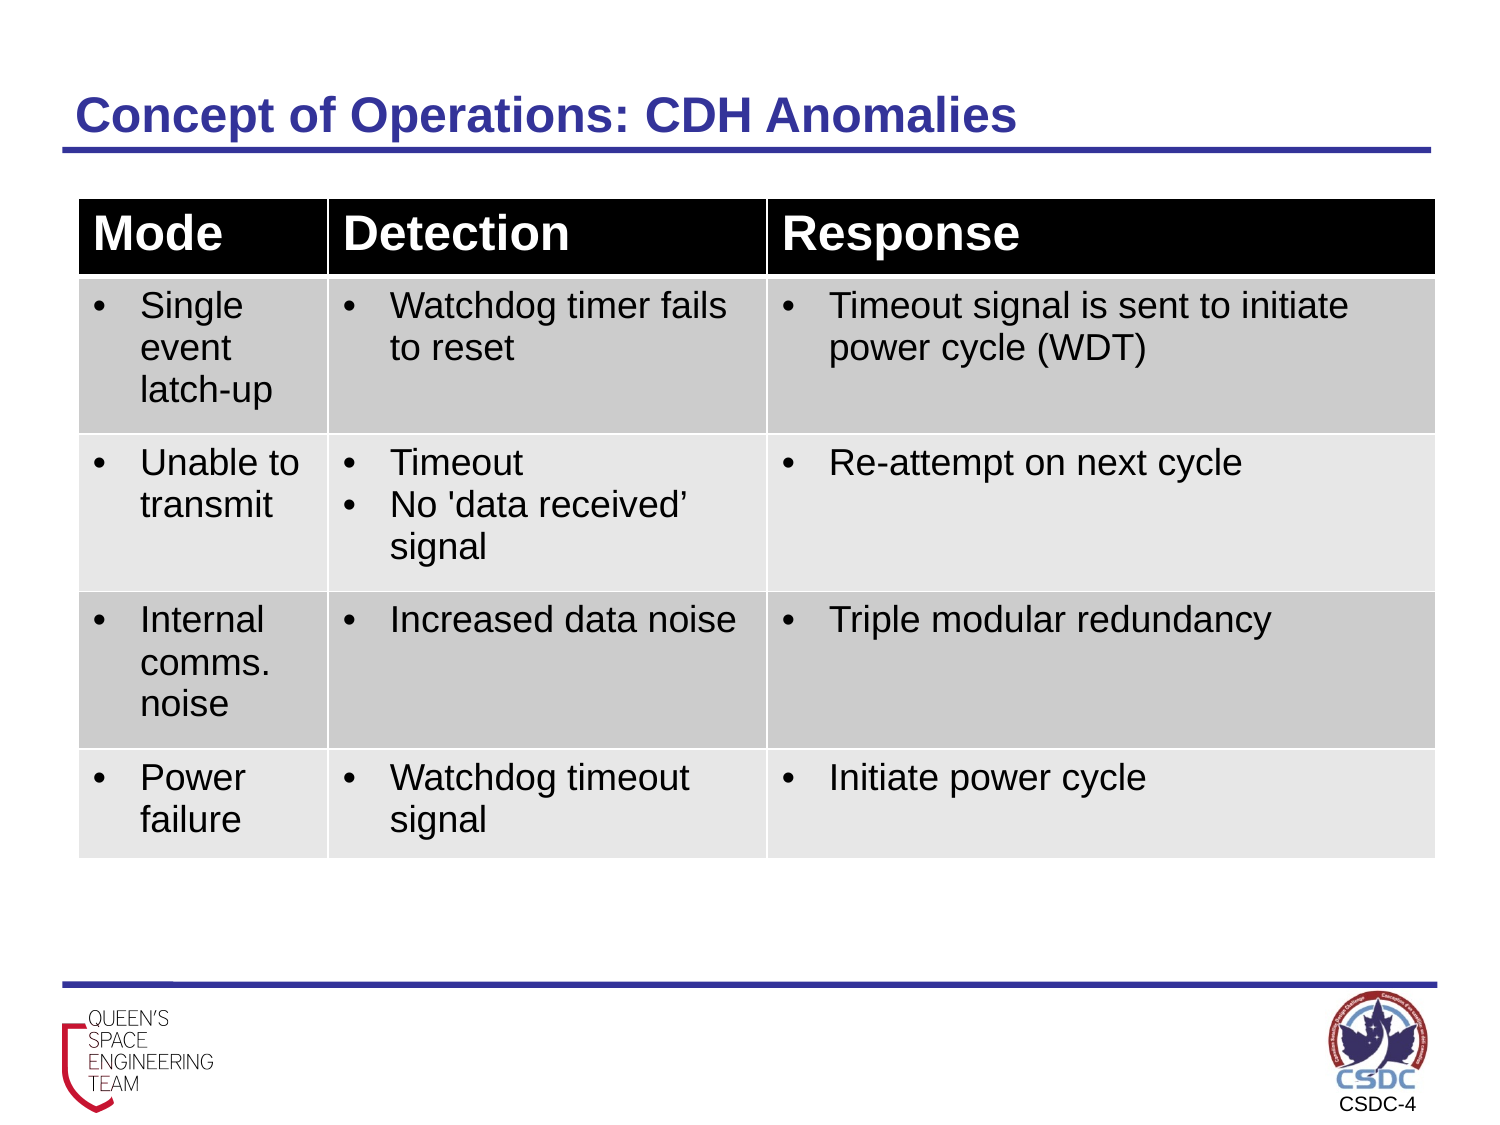

# Concept of Operations: CDH Anomalies
| Mode | Detection | Response |
| --- | --- | --- |
| Single event latch-up | Watchdog timer fails to reset | Timeout signal is sent to initiate power cycle (WDT) |
| Unable to transmit | Timeout No 'data received’ signal | Re-attempt on next cycle |
| Internal comms. noise | Increased data noise | Triple modular redundancy |
| Power failure | Watchdog timeout signal | Initiate power cycle |